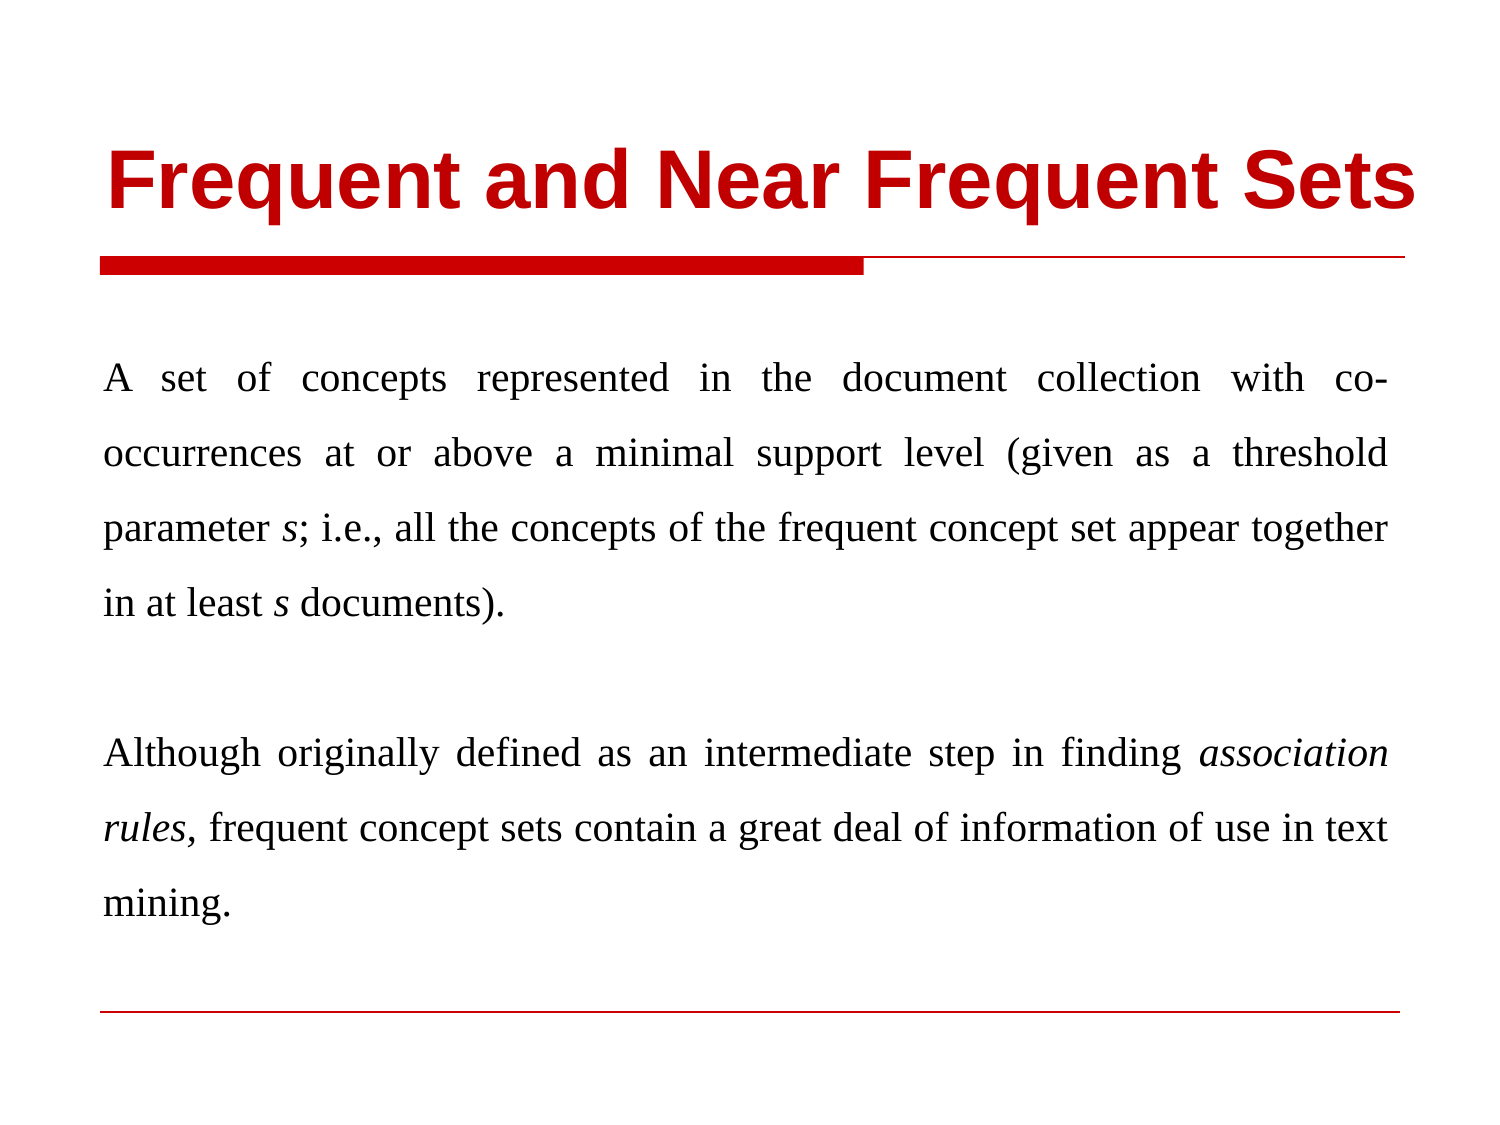

# Frequent and Near Frequent Sets
A set of concepts represented in the document collection with co-occurrences at or above a minimal support level (given as a threshold parameter s; i.e., all the concepts of the frequent concept set appear together in at least s documents).

Although originally defined as an intermediate step in finding association rules, frequent concept sets contain a great deal of information of use in text mining.